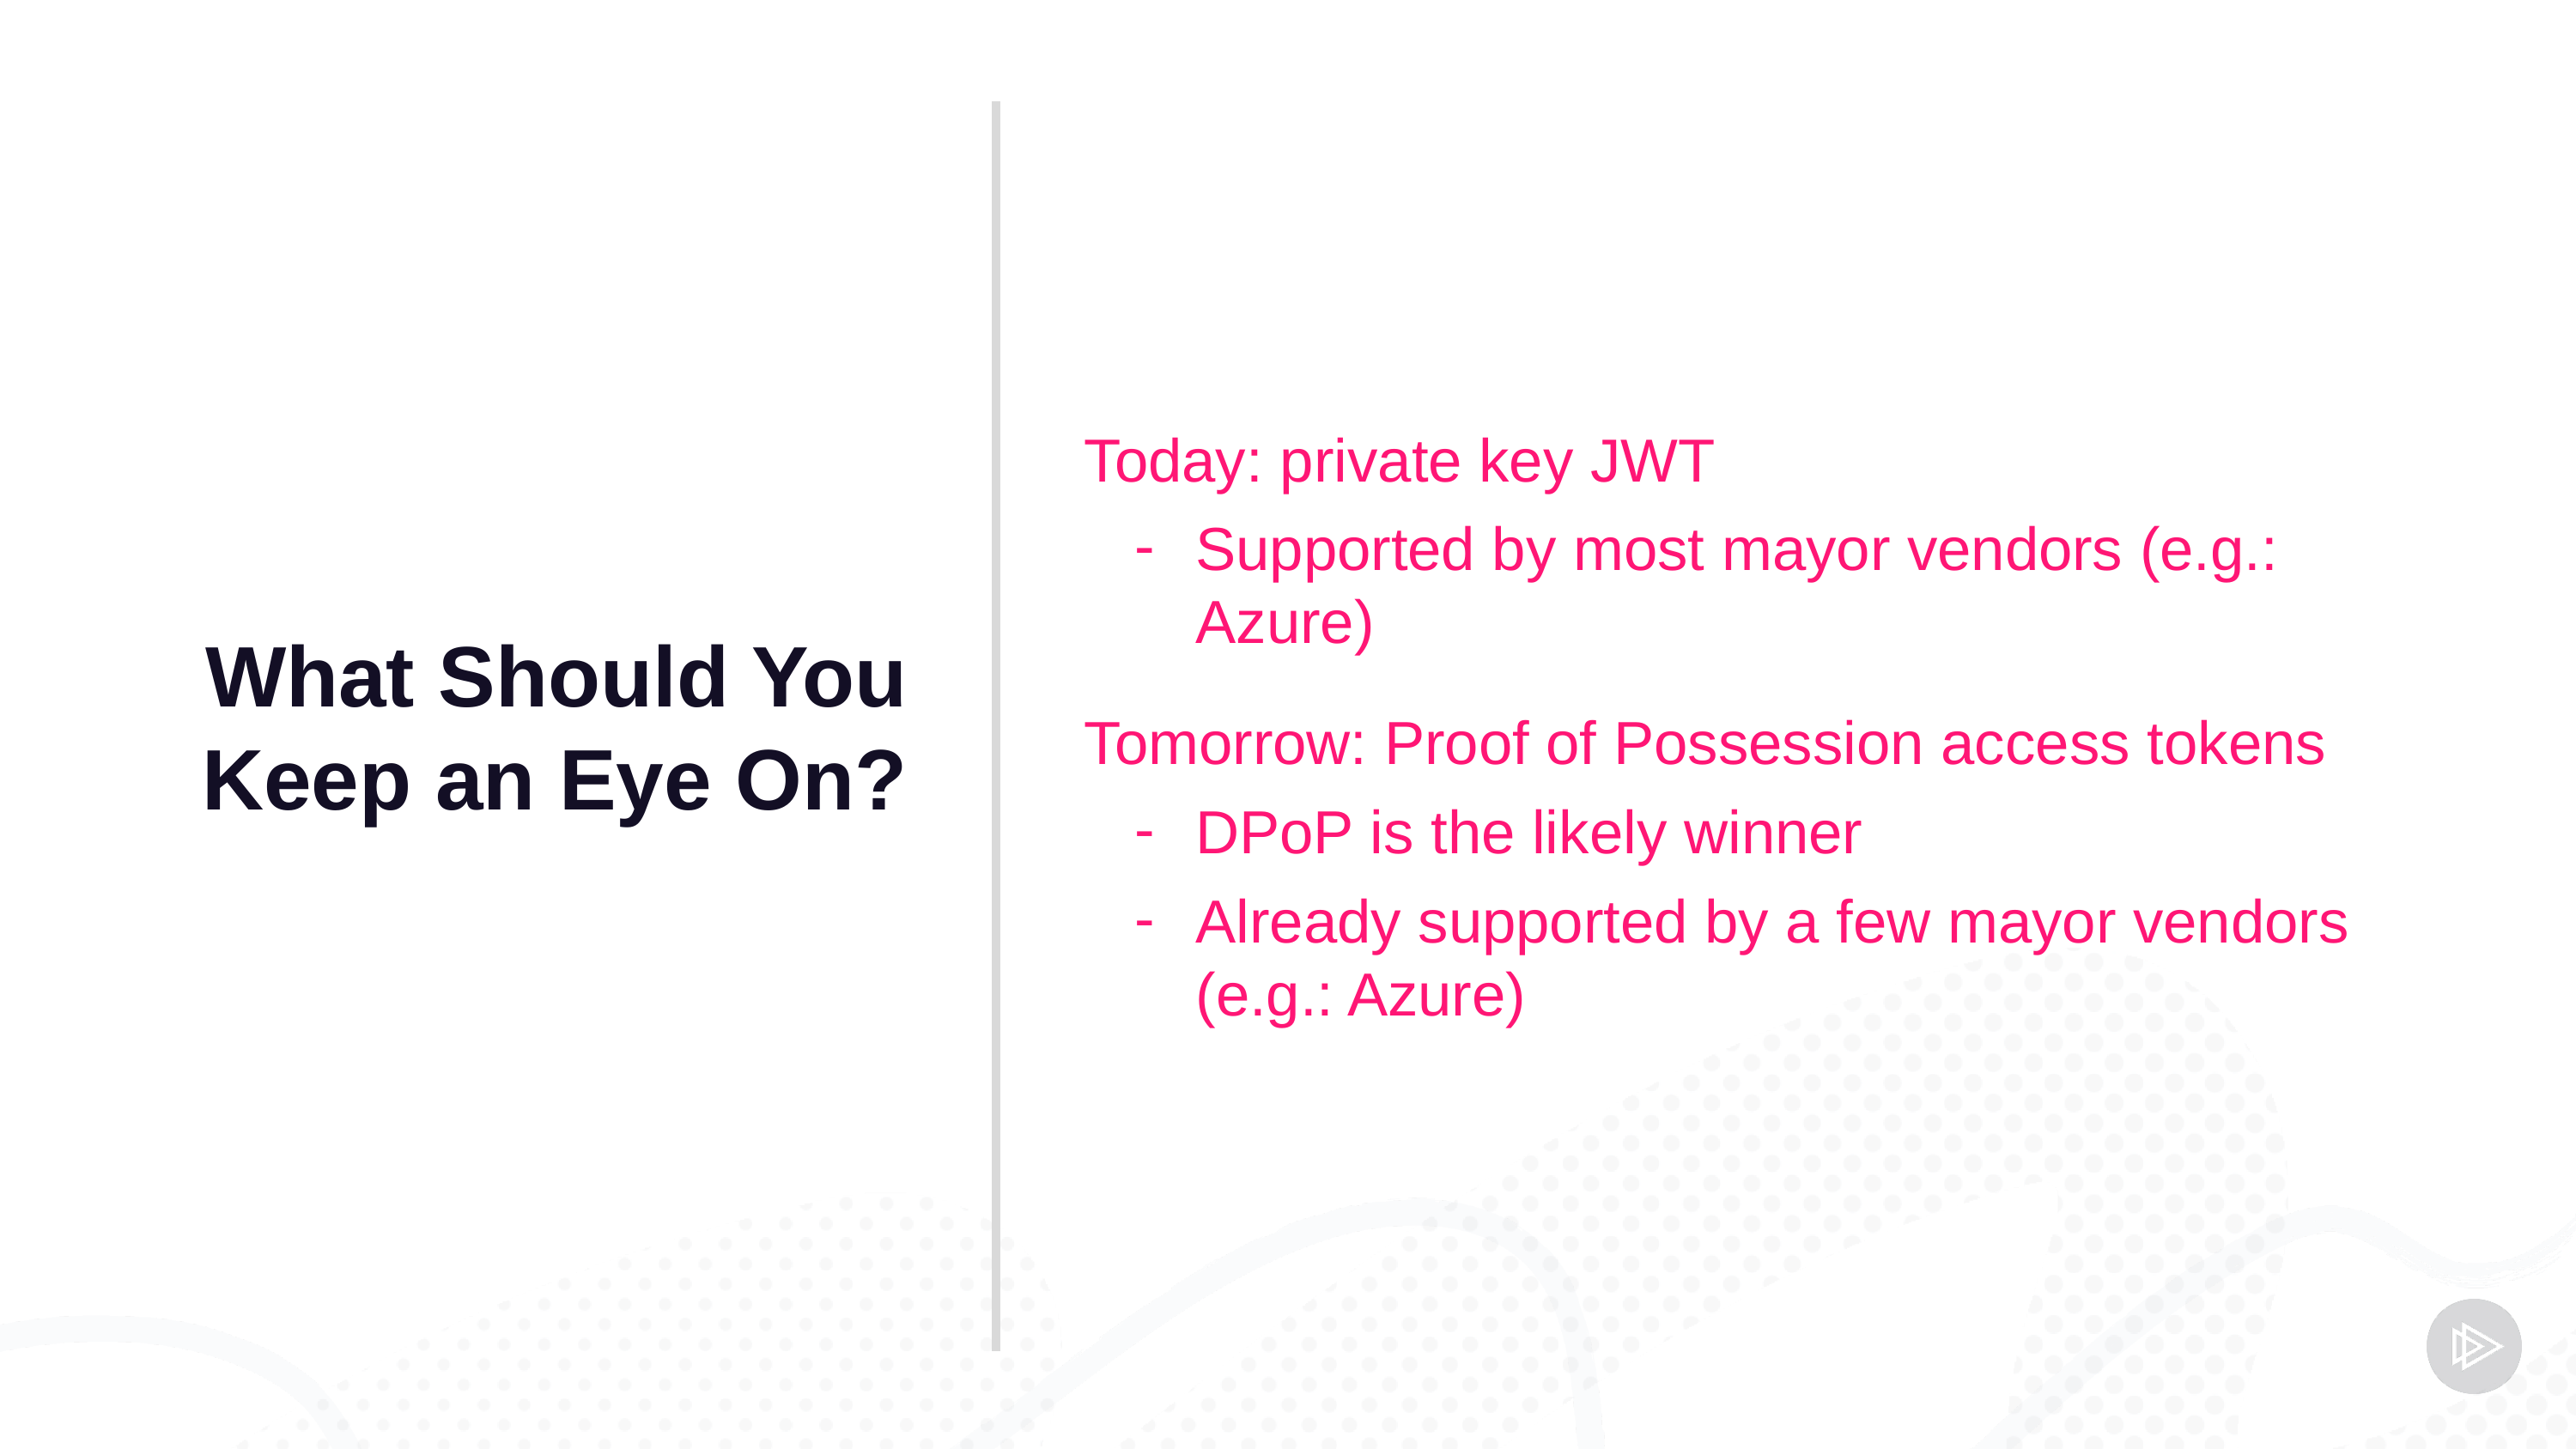

What Should You Keep an Eye On?
Today: private key JWT
Supported by most mayor vendors (e.g.: Azure)
Tomorrow: Proof of Possession access tokens
DPoP is the likely winner
Already supported by a few mayor vendors (e.g.: Azure)